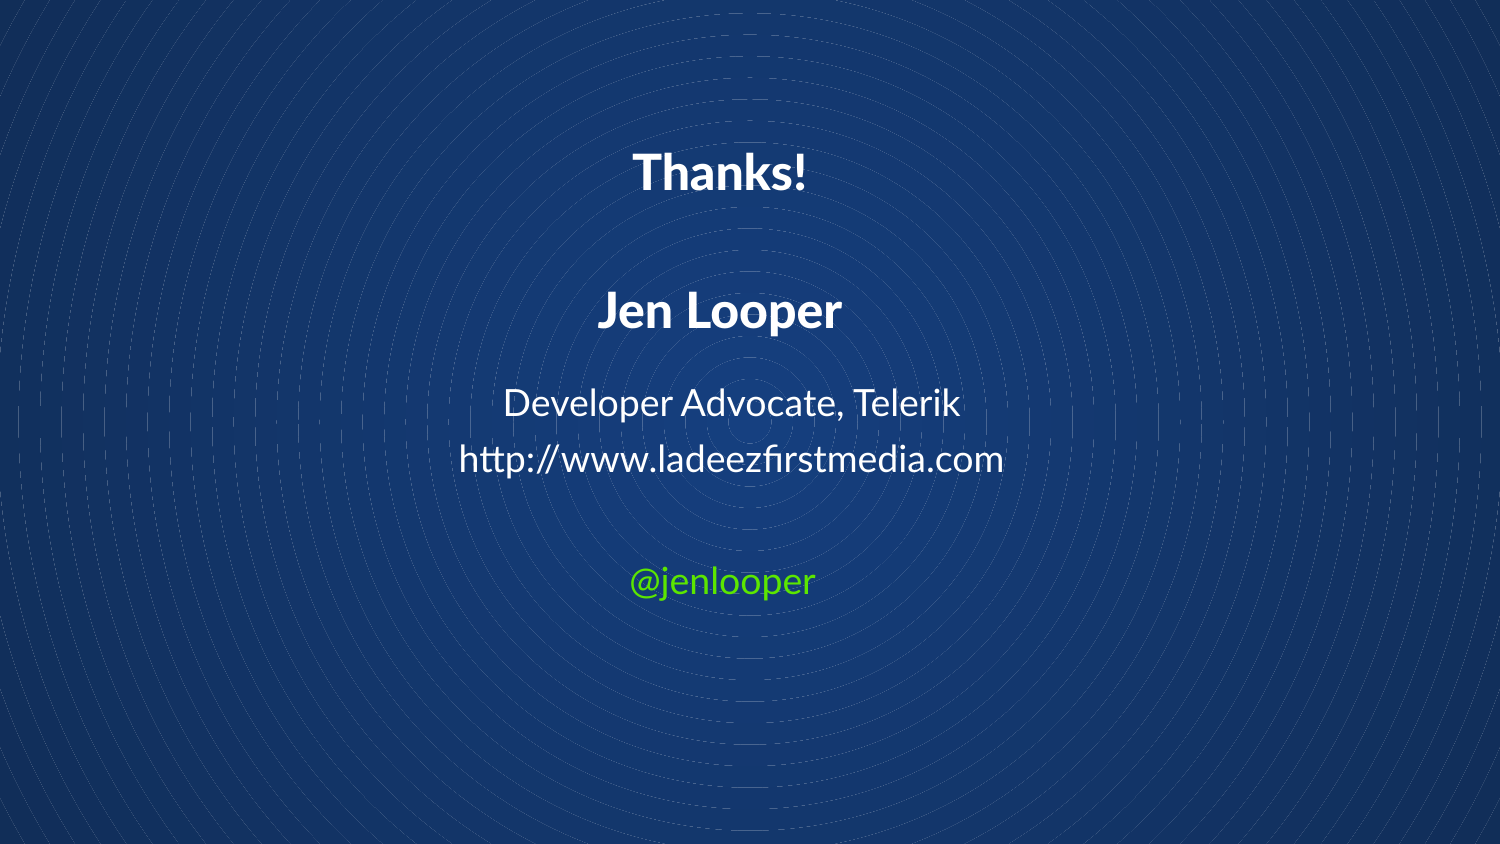

# Thanks!
Jen Looper
Developer Advocate, Telerik
http://www.ladeezfirstmedia.com
@jenlooper